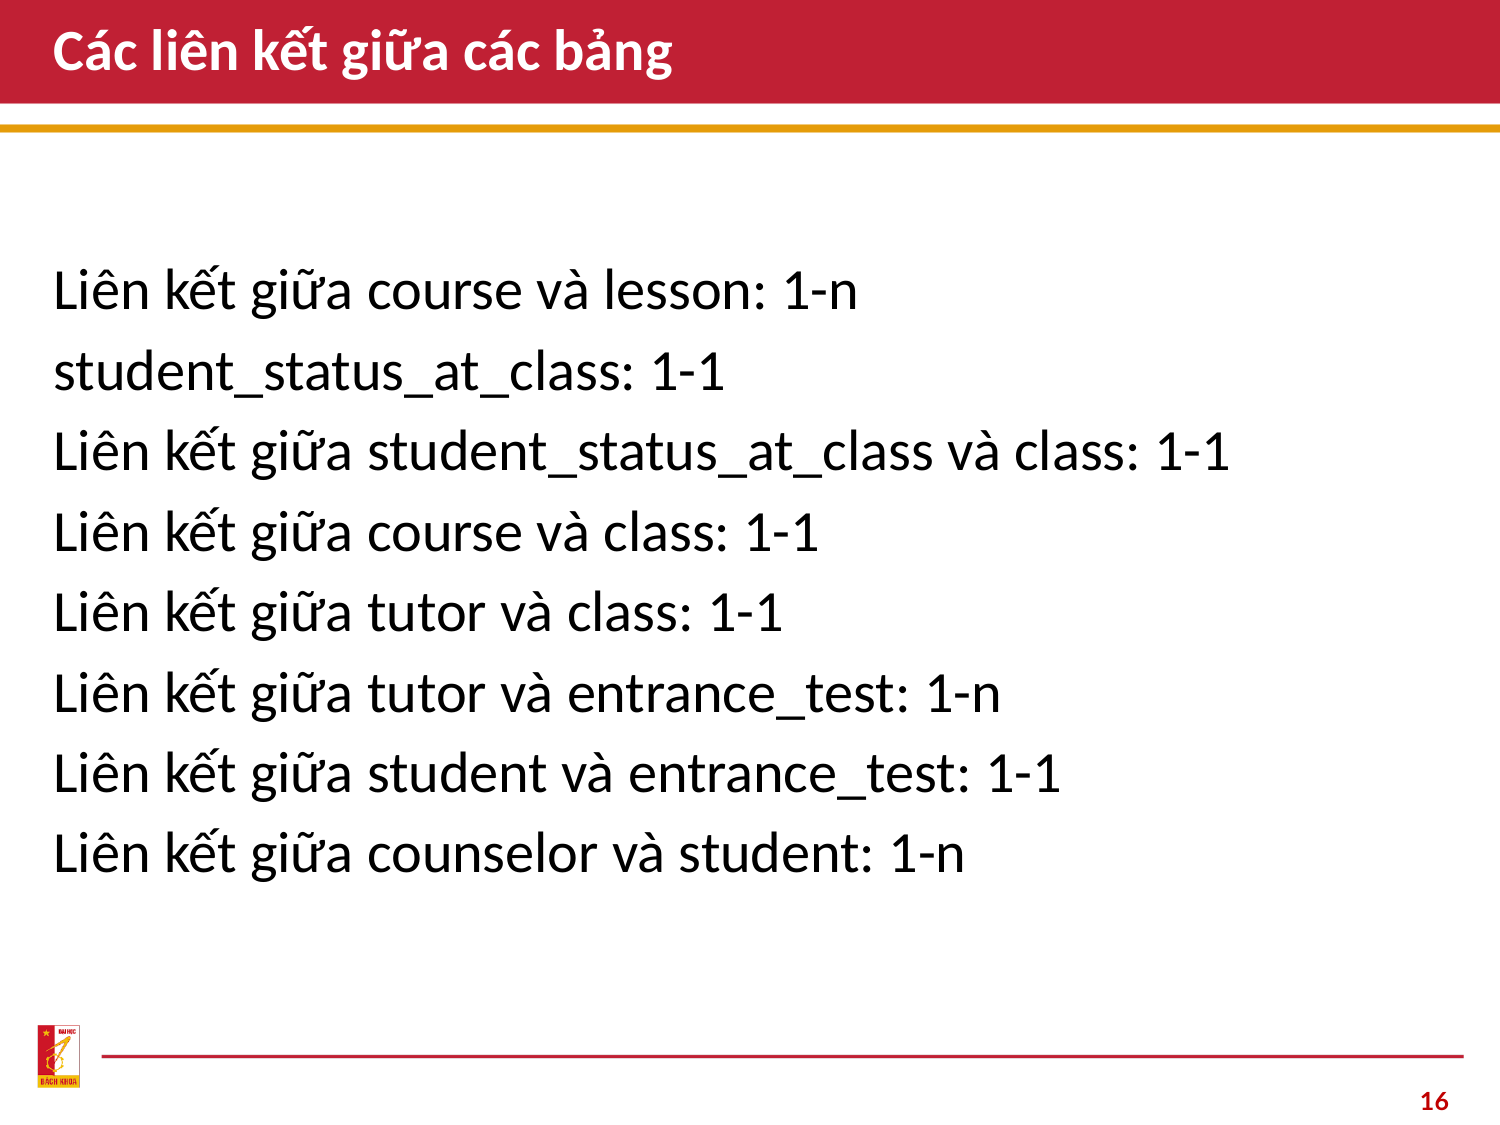

# Các liên kết giữa các bảng

Liên kết giữa course và lesson: 1-n
student_status_at_class: 1-1
Liên kết giữa student_status_at_class và class: 1-1
Liên kết giữa course và class: 1-1
Liên kết giữa tutor và class: 1-1
Liên kết giữa tutor và entrance_test: 1-n
Liên kết giữa student và entrance_test: 1-1
Liên kết giữa counselor và student: 1-n
16